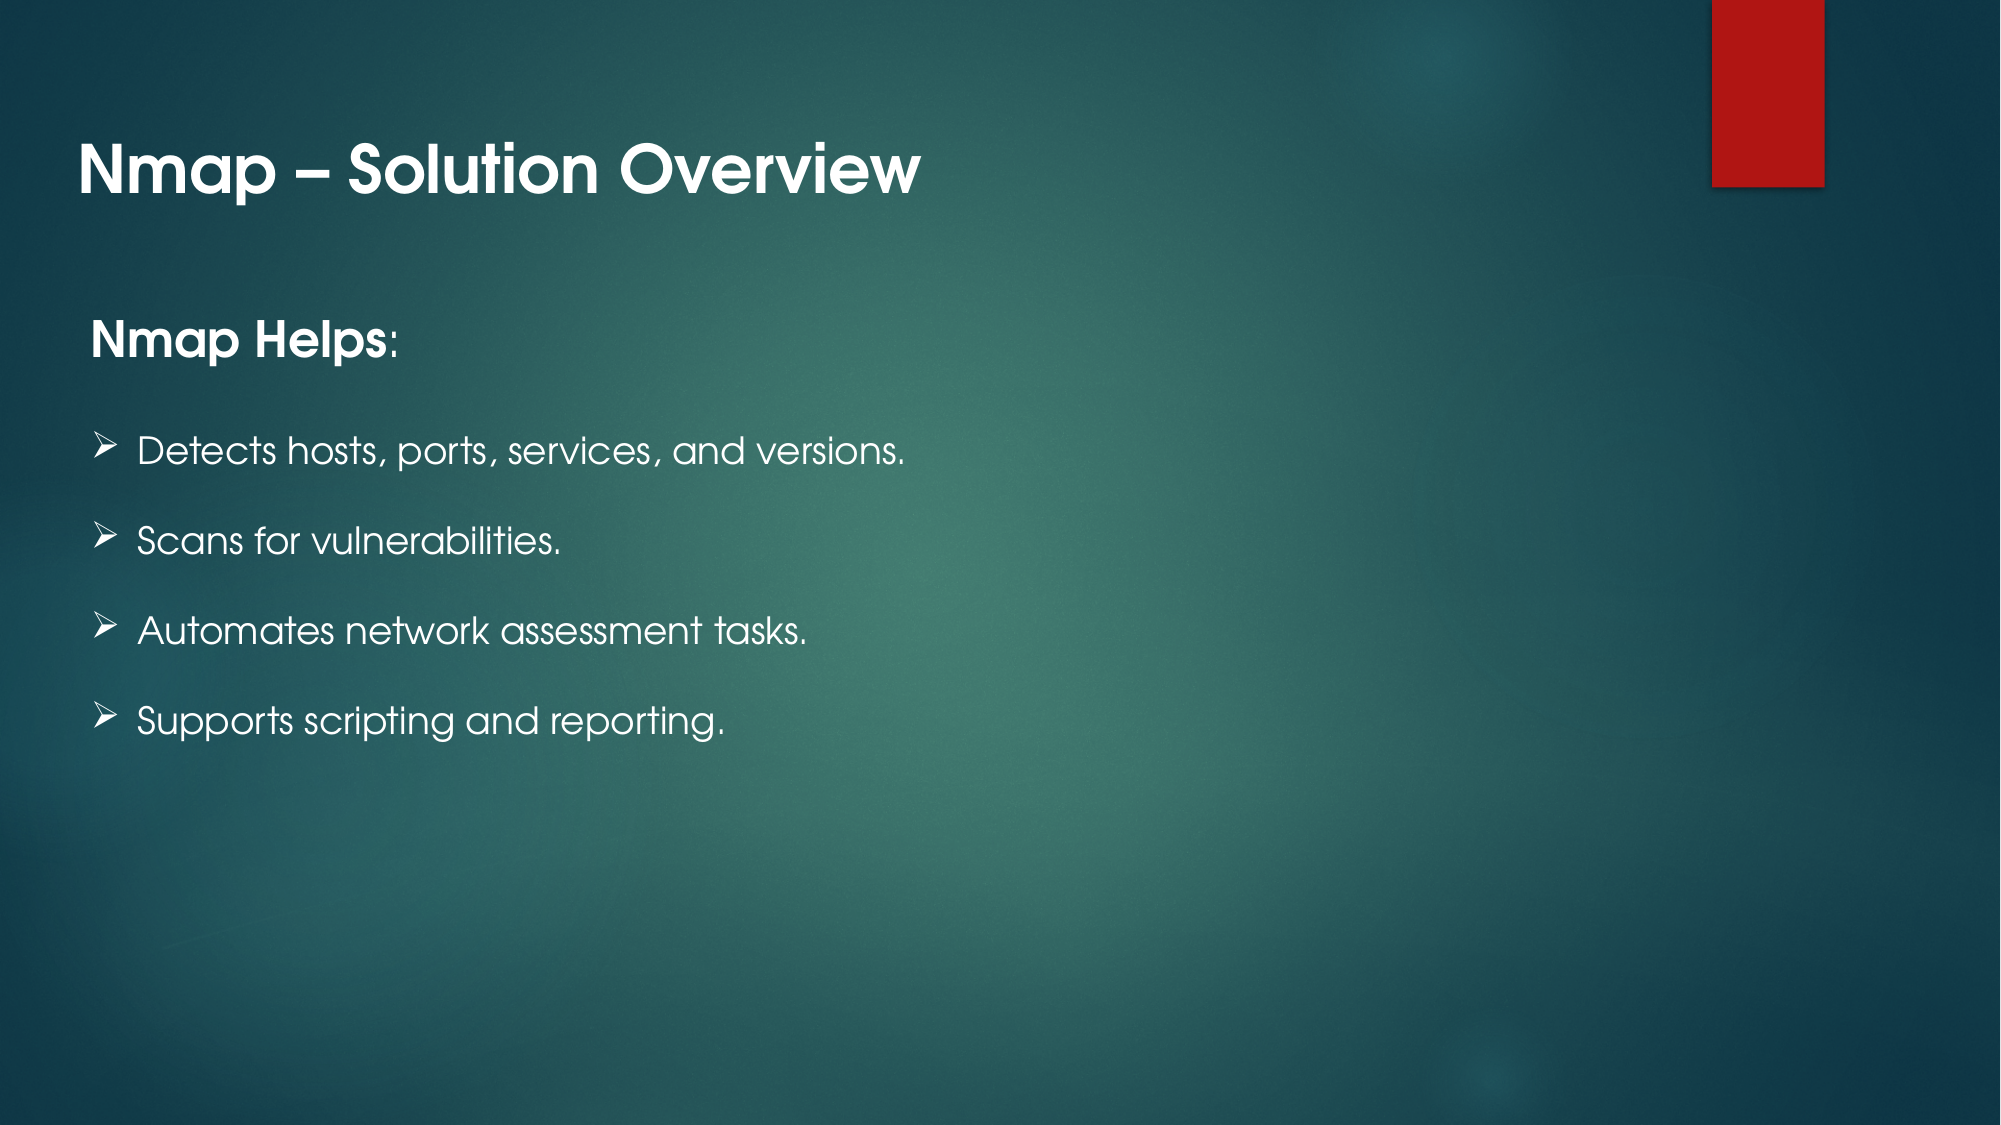

Nmap – Solution Overview
Nmap Helps:

Detects hosts, ports, services, and versions.

Scans for vulnerabilities.

Automates network assessment tasks.

Supports scripting and reporting.